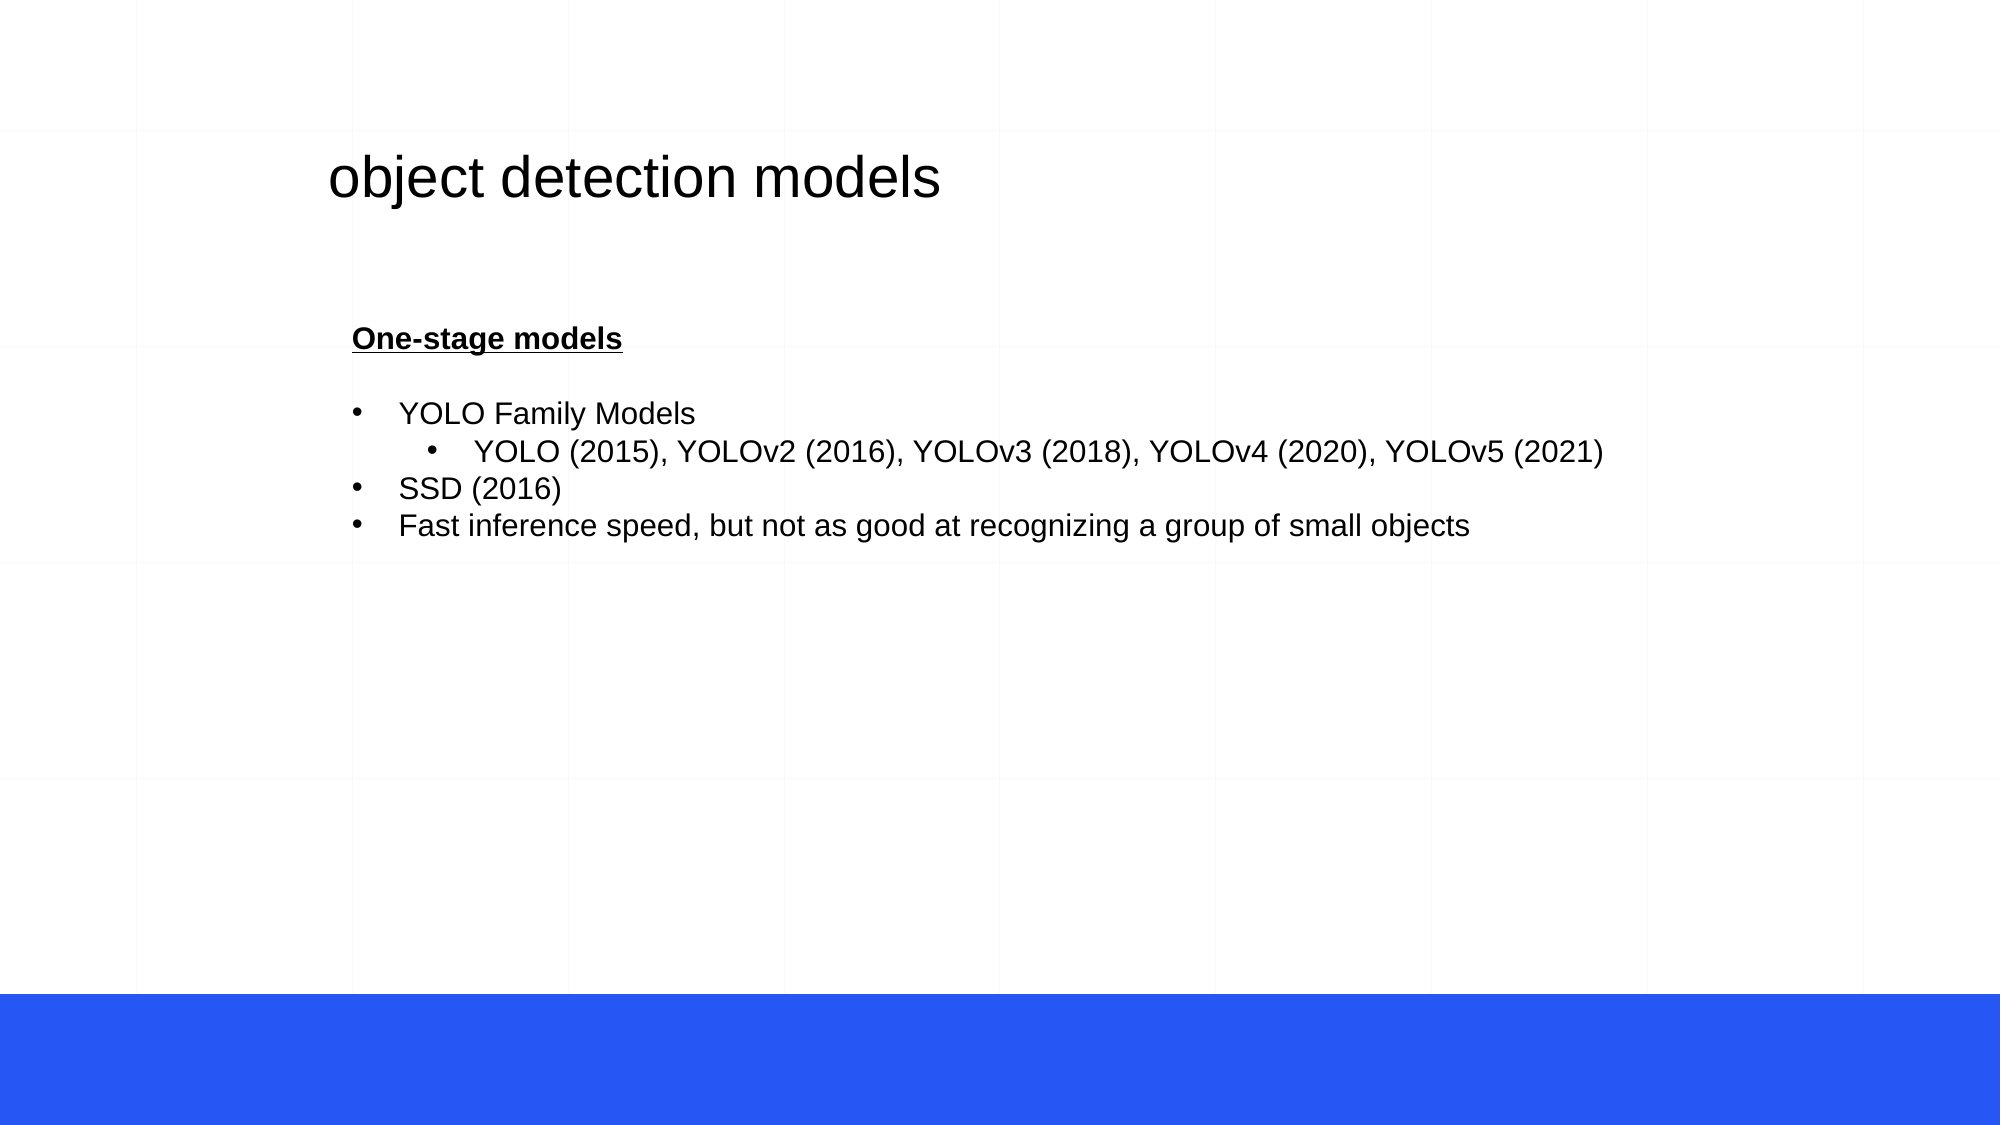

object detection models
One-stage models

YOLO Family Models
YOLO (2015), YOLOv2 (2016), YOLOv3 (2018), YOLOv4 (2020), YOLOv5 (2021)
SSD (2016)
Fast inference speed, but not as good at recognizing a group of small objects